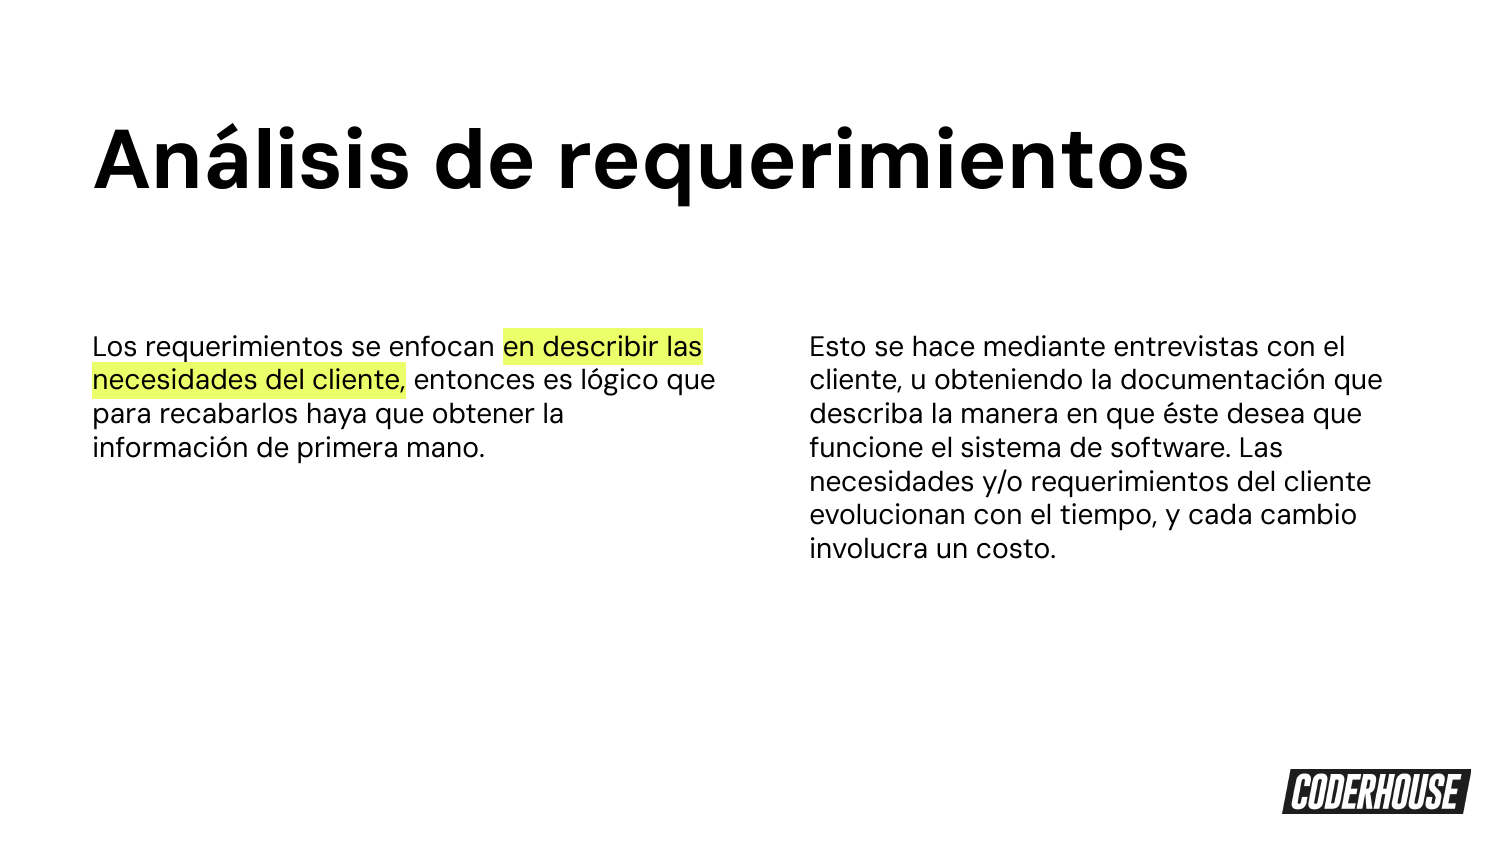

Análisis de requerimientos
Los requerimientos se enfocan en describir las necesidades del cliente, entonces es lógico que para recabarlos haya que obtener la información de primera mano.

Esto se hace mediante entrevistas con el cliente, u obteniendo la documentación que describa la manera en que éste desea que funcione el sistema de software. Las necesidades y/o requerimientos del cliente evolucionan con el tiempo, y cada cambio involucra un costo.